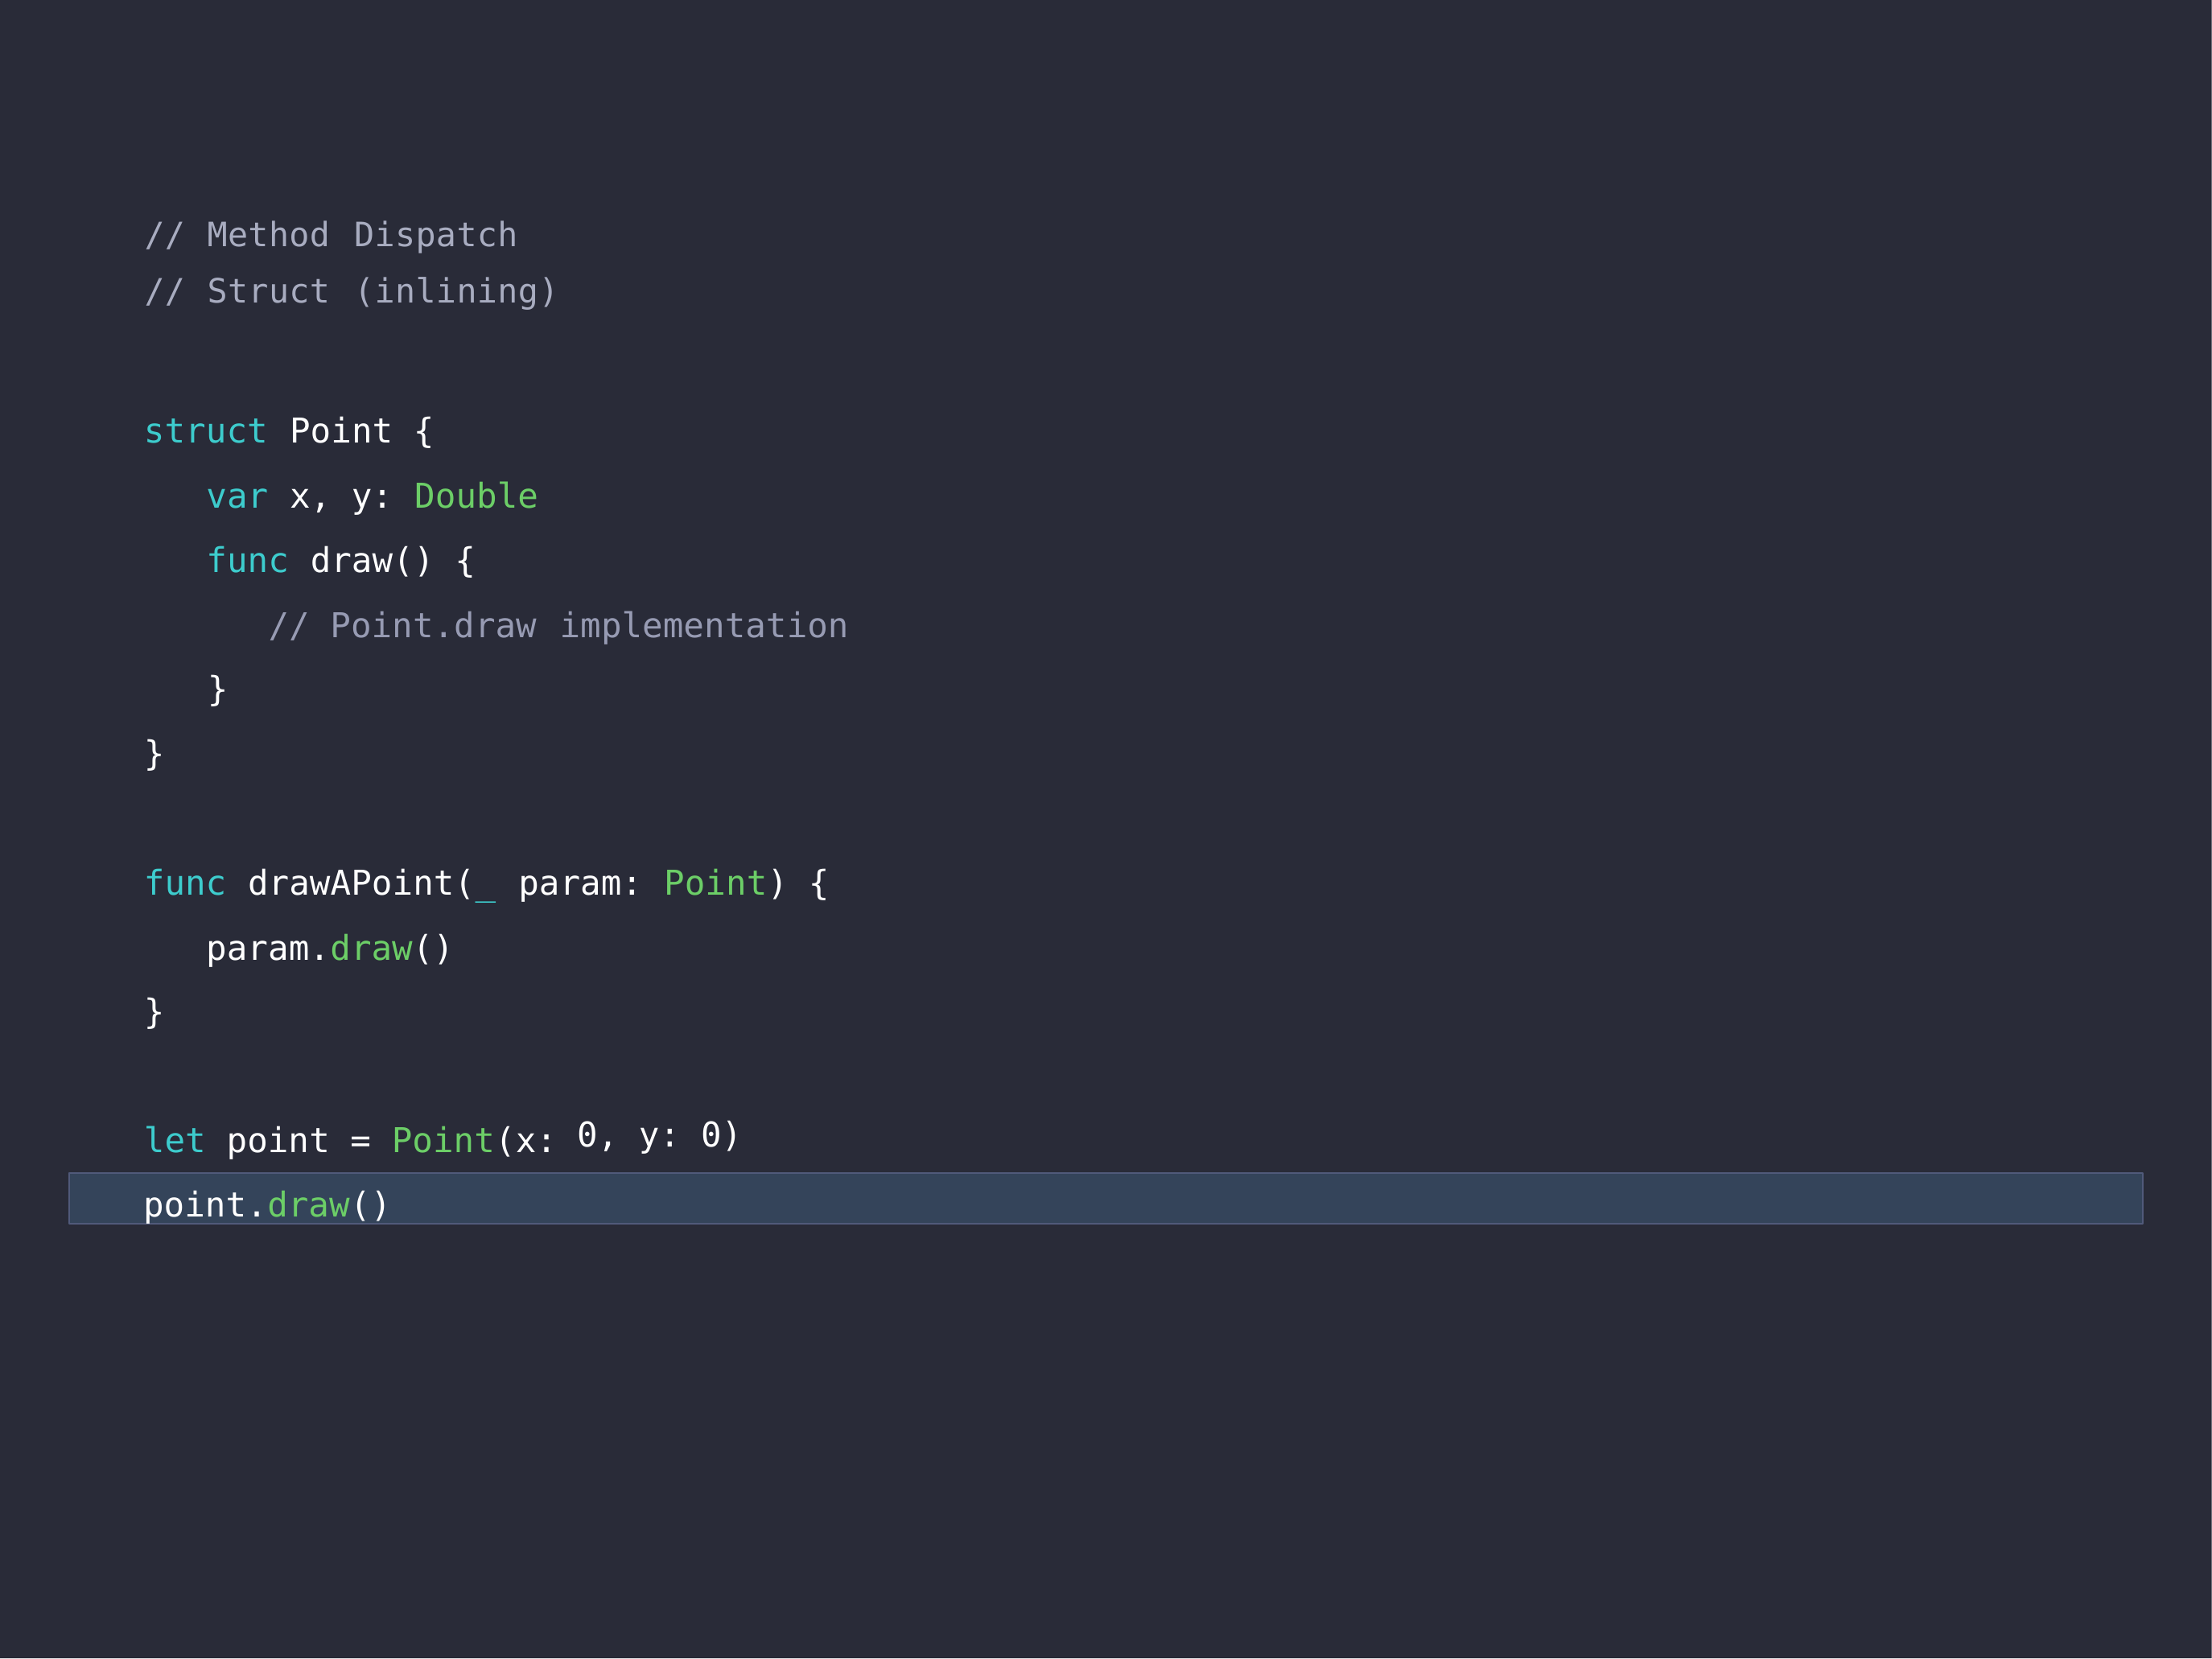

| // | Method | Dispatch |
| --- | --- | --- |
| // | Struct | (inlining) |
struct
var  func
Point {
Double
x, y:
draw() {
// Point.draw
implementation
}
}
func
drawAPoint(_
param:
Point) {
param.draw()
}
let point = Point(x:
0, y: 0)
point.draw()